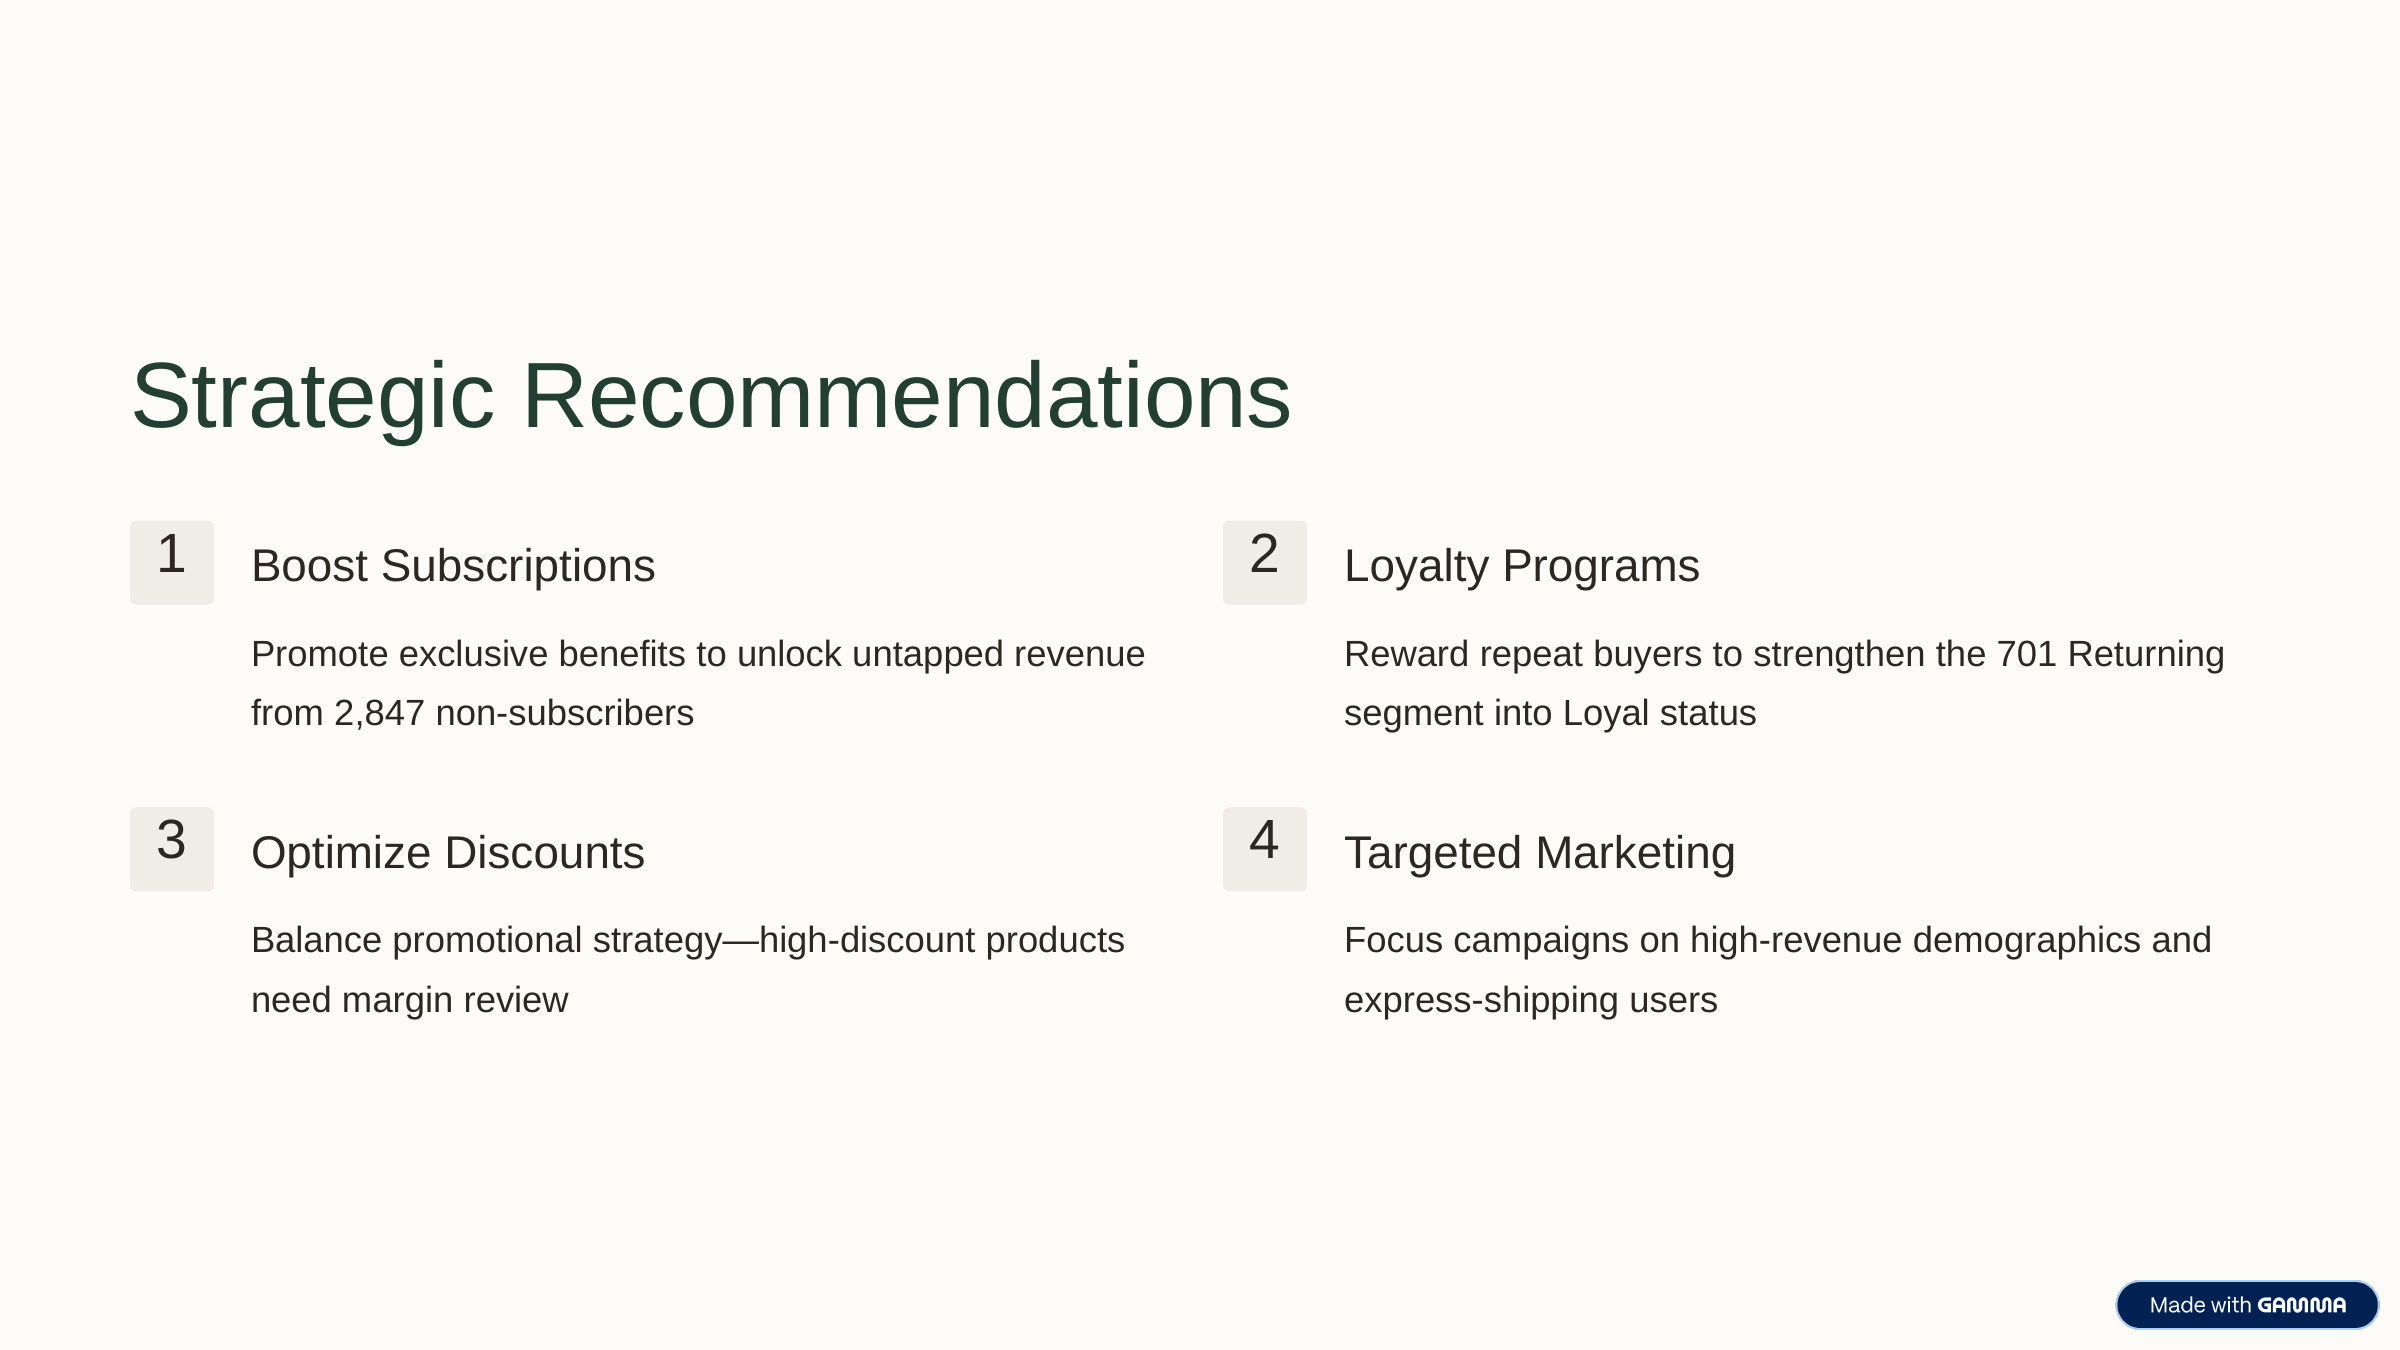

Strategic Recommendations

1
2
Boost Subscriptions
Loyalty Programs
Promote exclusive benefits to unlock untapped revenue from 2,847 non-subscribers
Reward repeat buyers to strengthen the 701 Returning segment into Loyal status

3
4
Optimize Discounts
Targeted Marketing
Balance promotional strategy—high-discount products need margin review
Focus campaigns on high-revenue demographics and express-shipping users